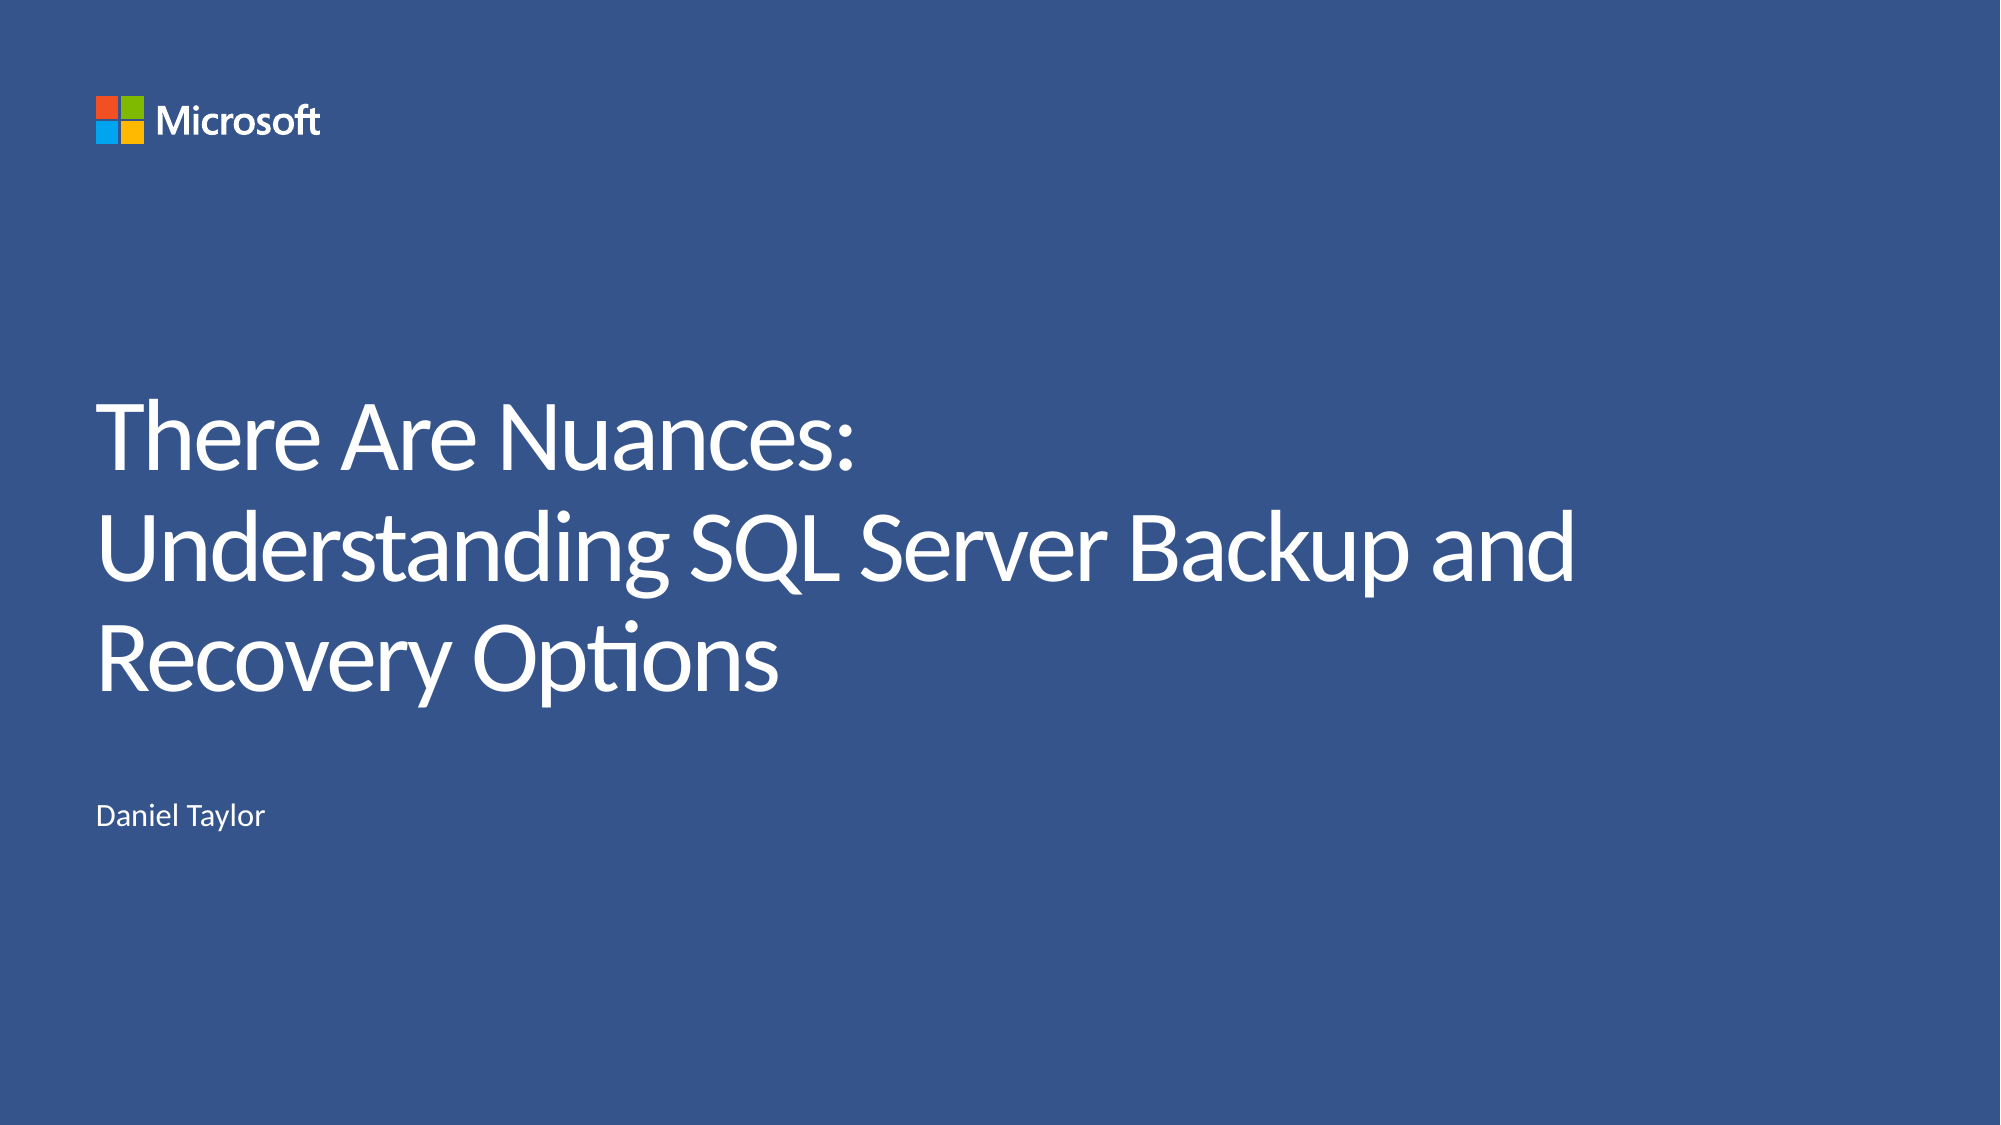

# There Are Nuances: Understanding SQL Server Backup and Recovery Options
Daniel Taylor